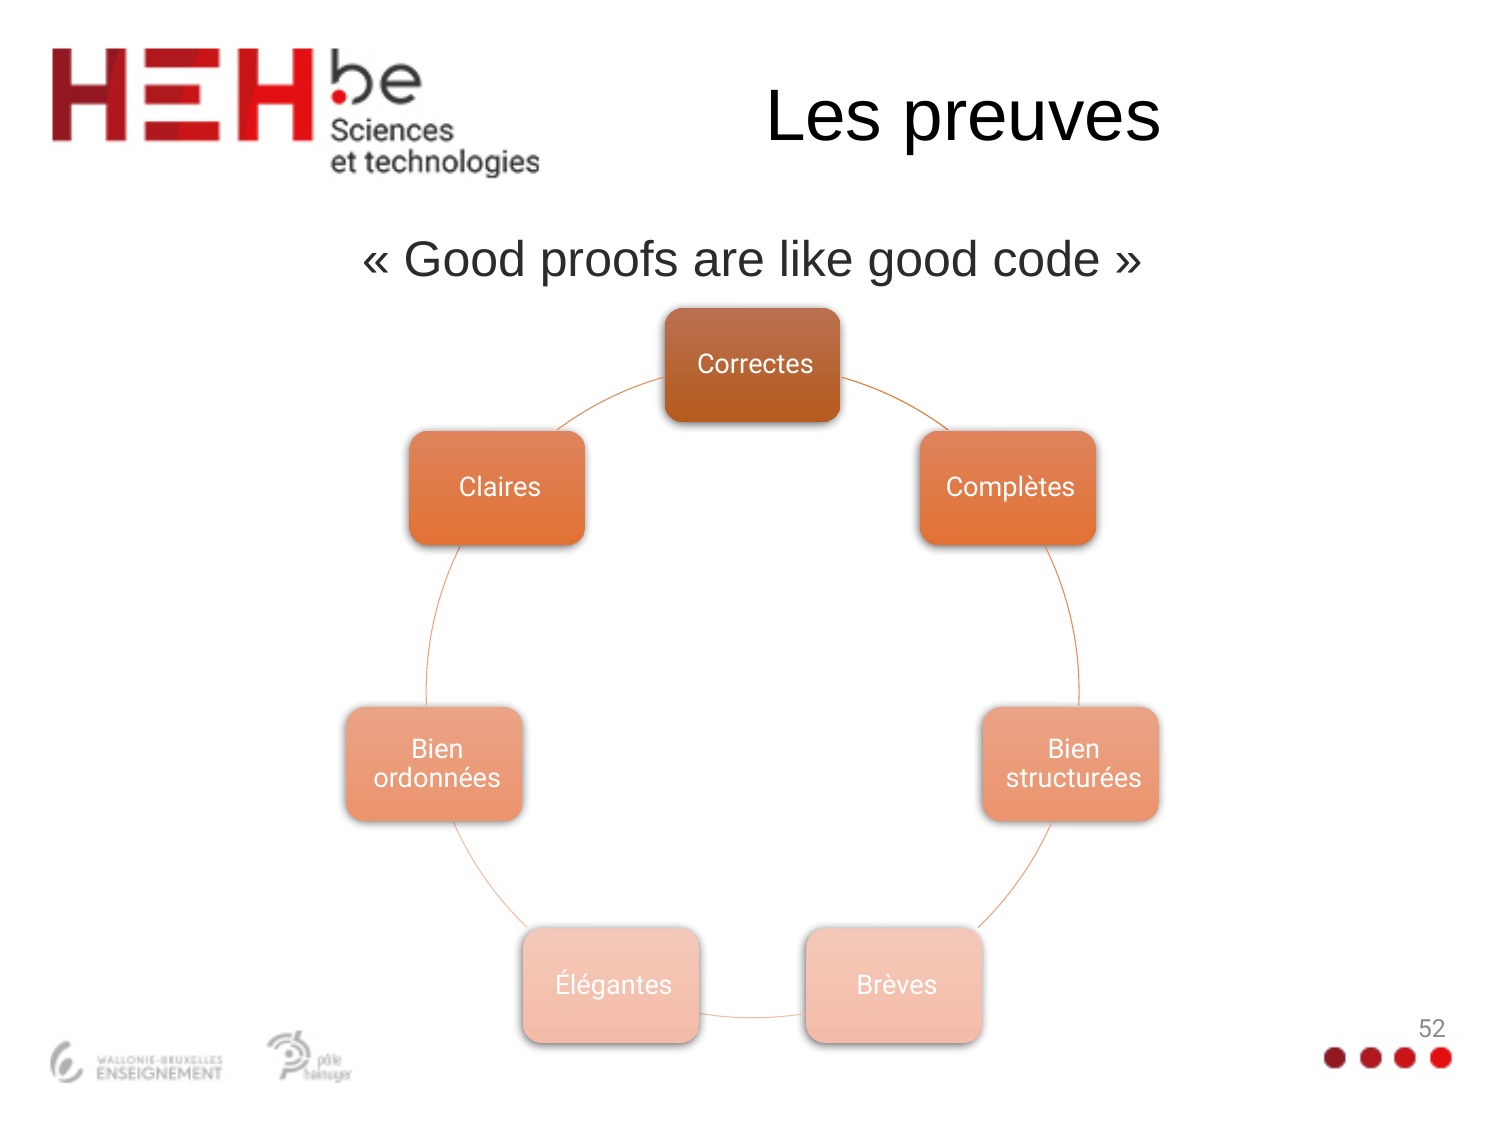

# Les preuves
« Good proofs are like good code »

Correctes
Complètes
Bien structurées
Brèves
Élégantes
Bien ordonnées
Claires
52